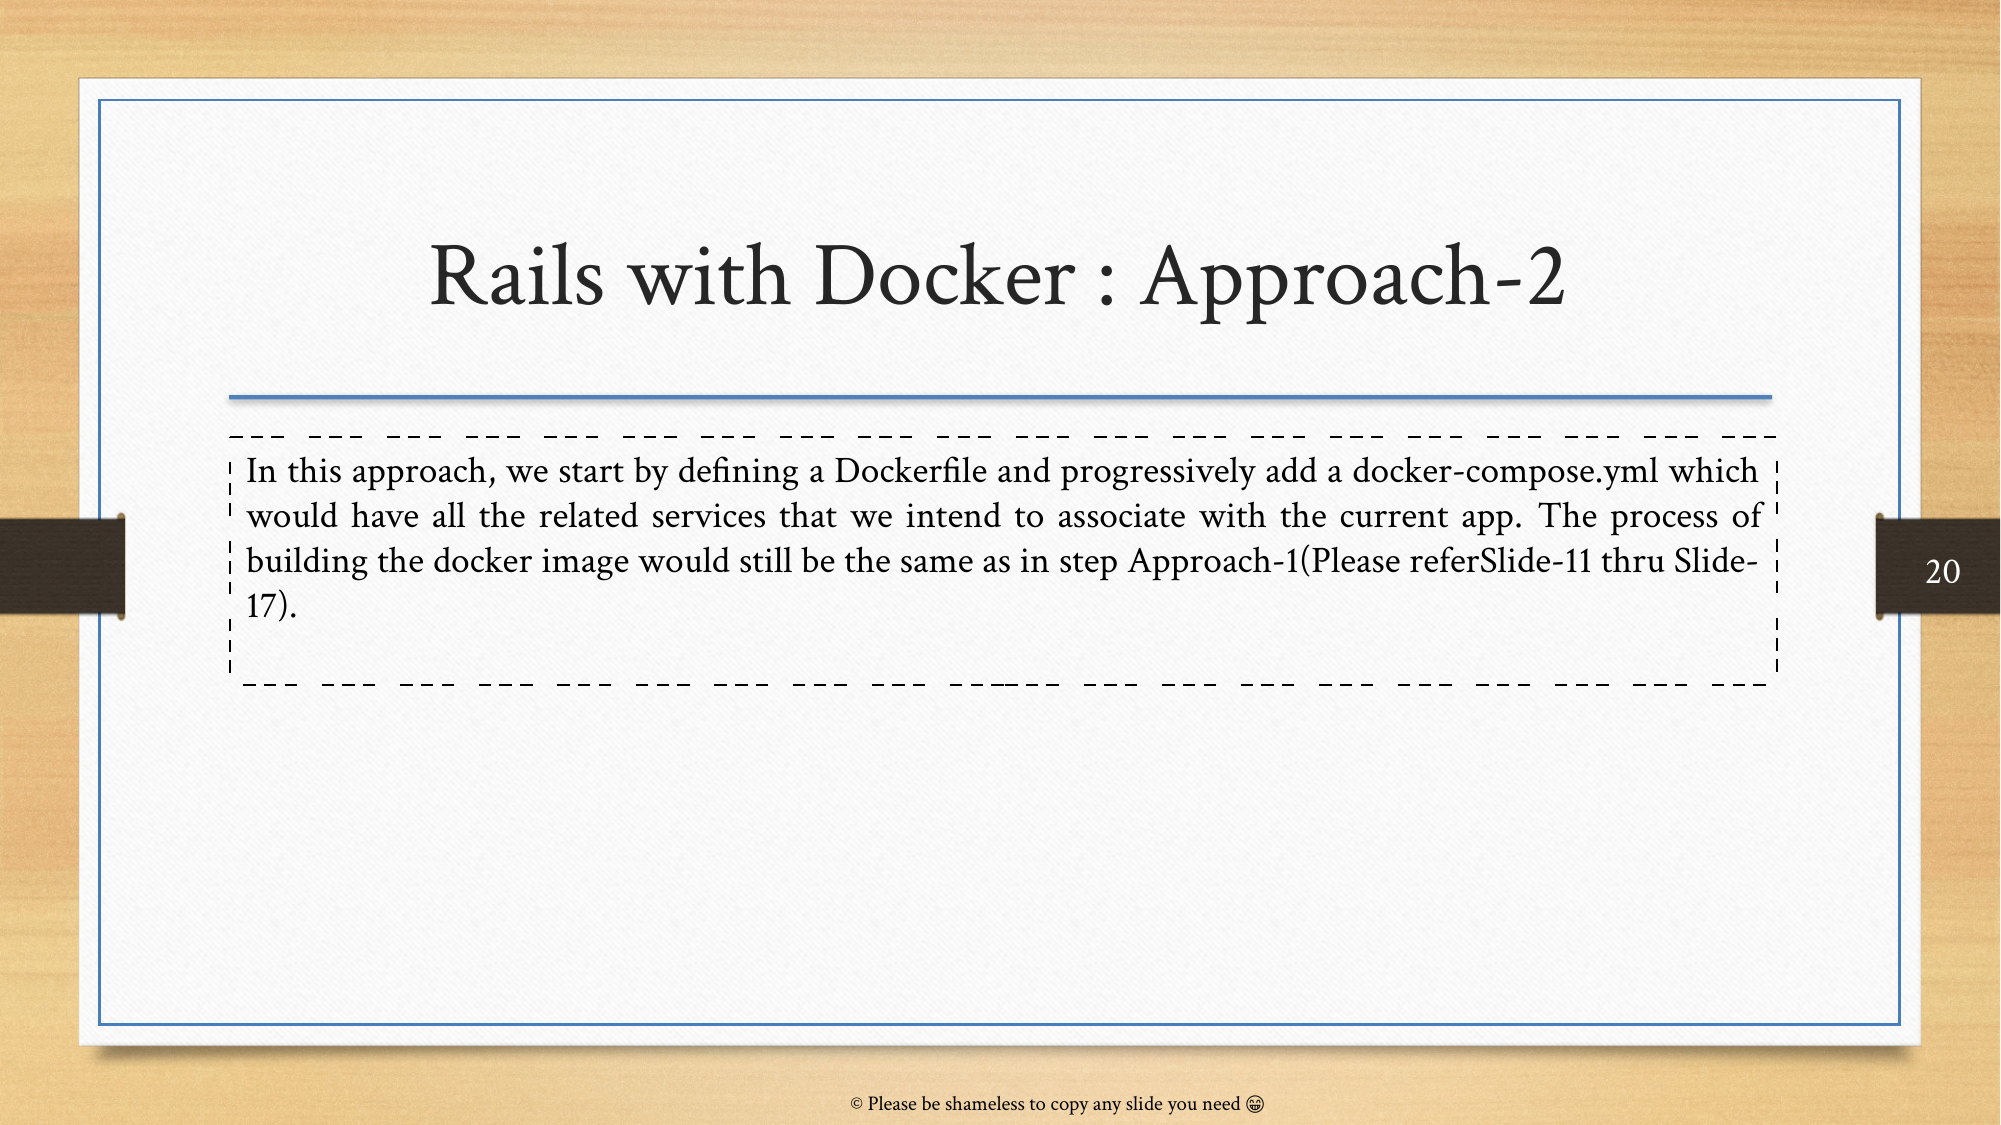

Rails with Docker : Approach-2
In this approach, we start by defining a Dockerfile and progressively add a docker-compose.yml which would have all the related services that we intend to associate with the current app. The process of building the docker image would still be the same as in step Approach-1(Please referSlide-11 thru Slide-17).
20
© Please be shameless to copy any slide you need 😁